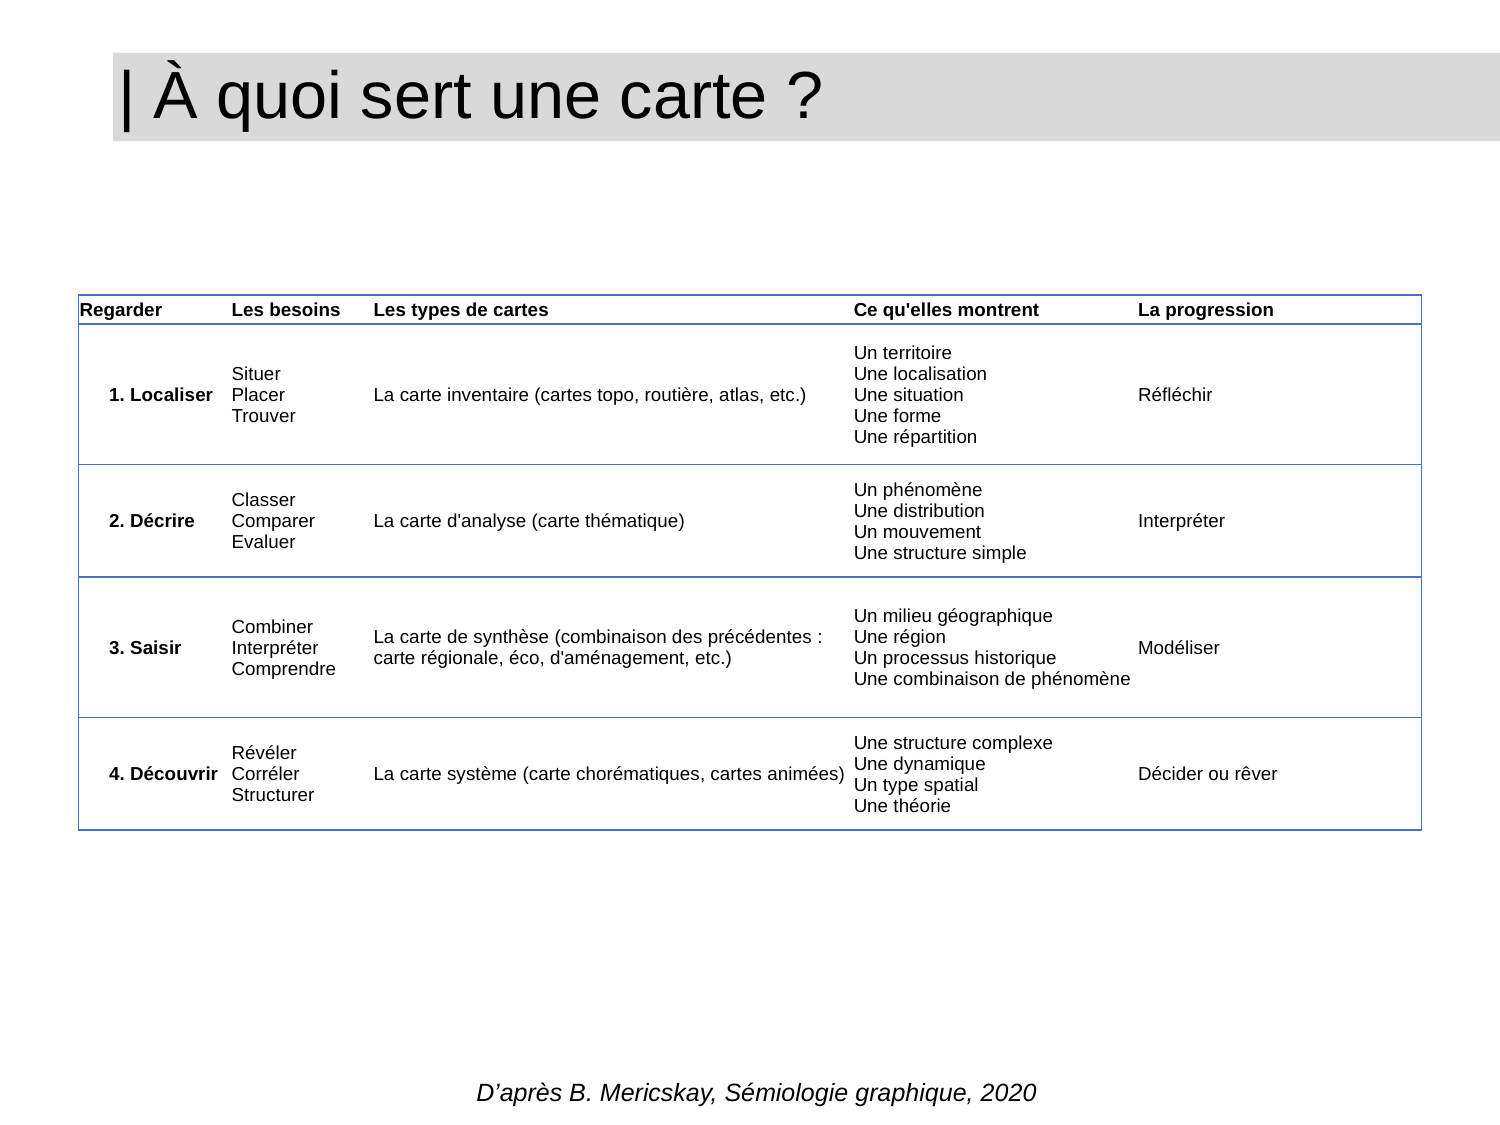

# | À quoi sert une carte ?

| Regarder | Les besoins | Les types de cartes | Ce qu'elles montrent | La progression |
| --- | --- | --- | --- | --- |
| 1. Localiser | Situer Placer Trouver | La carte inventaire (cartes topo, routière, atlas, etc.) | Un territoire Une localisation Une situation Une forme Une répartition | Réfléchir |
| 2. Décrire | Classer Comparer Evaluer | La carte d'analyse (carte thématique) | Un phénomène Une distribution Un mouvement Une structure simple | Interpréter |
| 3. Saisir | Combiner Interpréter Comprendre | La carte de synthèse (combinaison des précédentes : carte régionale, éco, d'aménagement, etc.) | Un milieu géographique Une région Un processus historique Une combinaison de phénomène | Modéliser |
| 4. Découvrir | Révéler Corréler Structurer | La carte système (carte chorématiques, cartes animées) | Une structure complexe Une dynamique Un type spatial Une théorie | Décider ou rêver |
D’après B. Mericskay, Sémiologie graphique, 2020